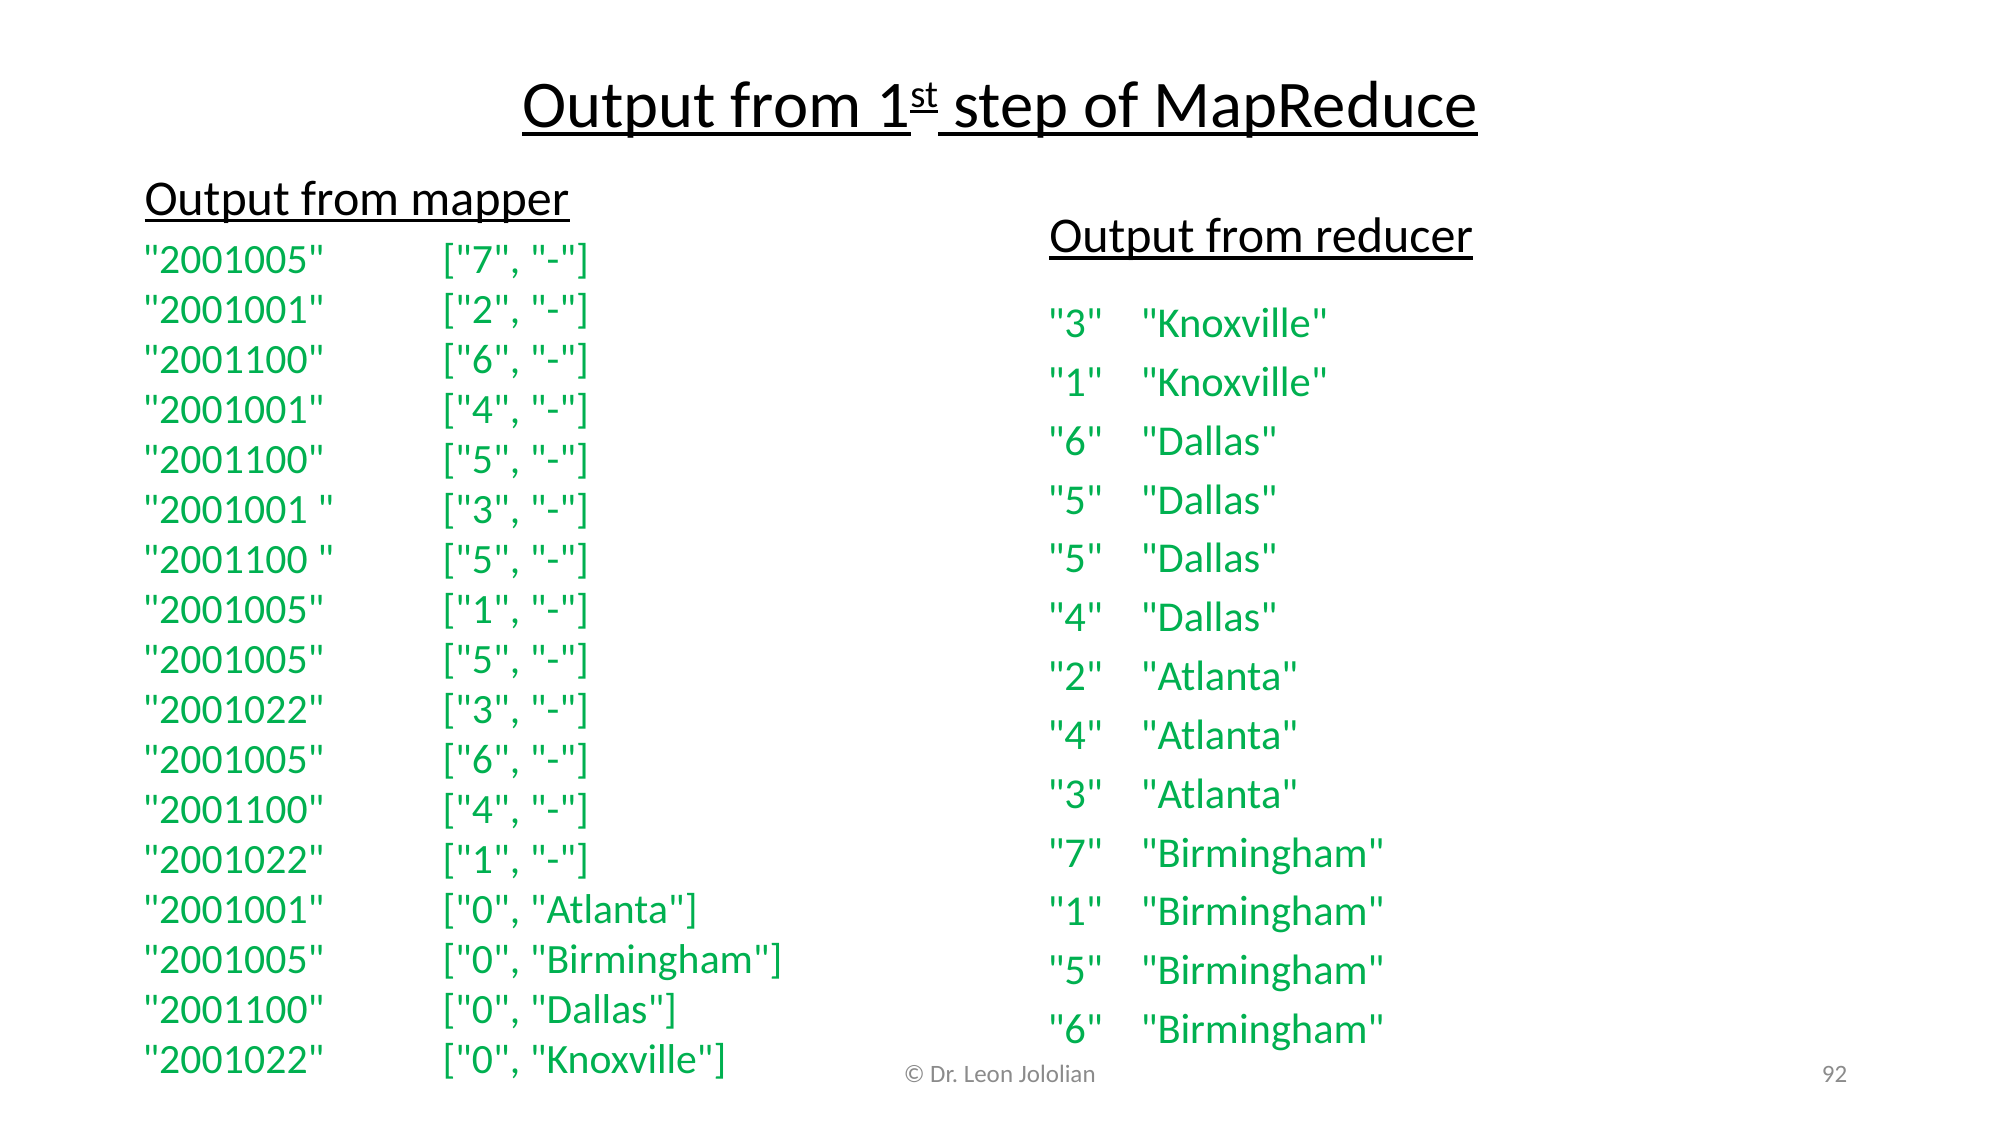

Output from 1st step of MapReduce
Output from mapper
Output from reducer
"2001005"	["7", "-"]
"2001001"	["2", "-"]
"2001100"	["6", "-"]
"2001001"	["4", "-"]
"2001100"	["5", "-"]
"2001001 "	["3", "-"]
"2001100 "	["5", "-"]
"2001005"	["1", "-"]
"2001005"	["5", "-"]
"2001022"	["3", "-"]
"2001005"	["6", "-"]
"2001100"	["4", "-"]
"2001022"	["1", "-"]
"2001001"	["0", "Atlanta"]
"2001005"	["0", "Birmingham"]
"2001100"	["0", "Dallas"]
"2001022"	["0", "Knoxville"]
"3"	"Knoxville"
"1"	"Knoxville"
"6"	"Dallas"
"5"	"Dallas"
"5"	"Dallas"
"4"	"Dallas"
"2"	"Atlanta"
"4"	"Atlanta"
"3"	"Atlanta"
"7"	"Birmingham"
"1"	"Birmingham"
"5"	"Birmingham"
"6"	"Birmingham"
© Dr. Leon Jololian
92